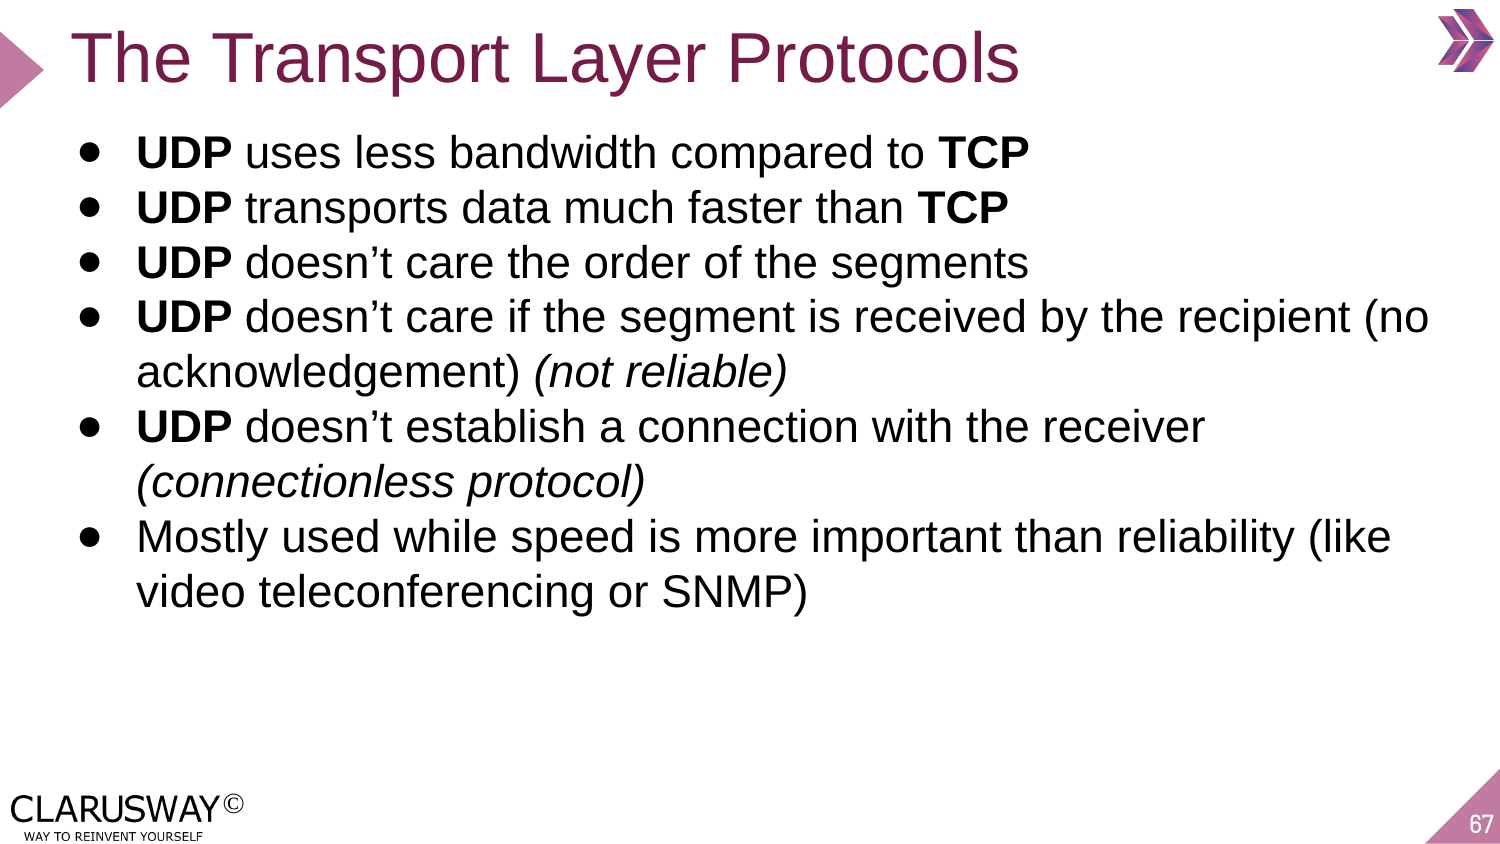

# The Transport Layer Protocols

UDP uses less bandwidth compared to TCP
UDP transports data much faster than TCP
UDP doesn’t care the order of the segments
UDP doesn’t care if the segment is received by the recipient (no acknowledgement) (not reliable)
UDP doesn’t establish a connection with the receiver (connectionless protocol)
Mostly used while speed is more important than reliability (like video teleconferencing or SNMP)
67